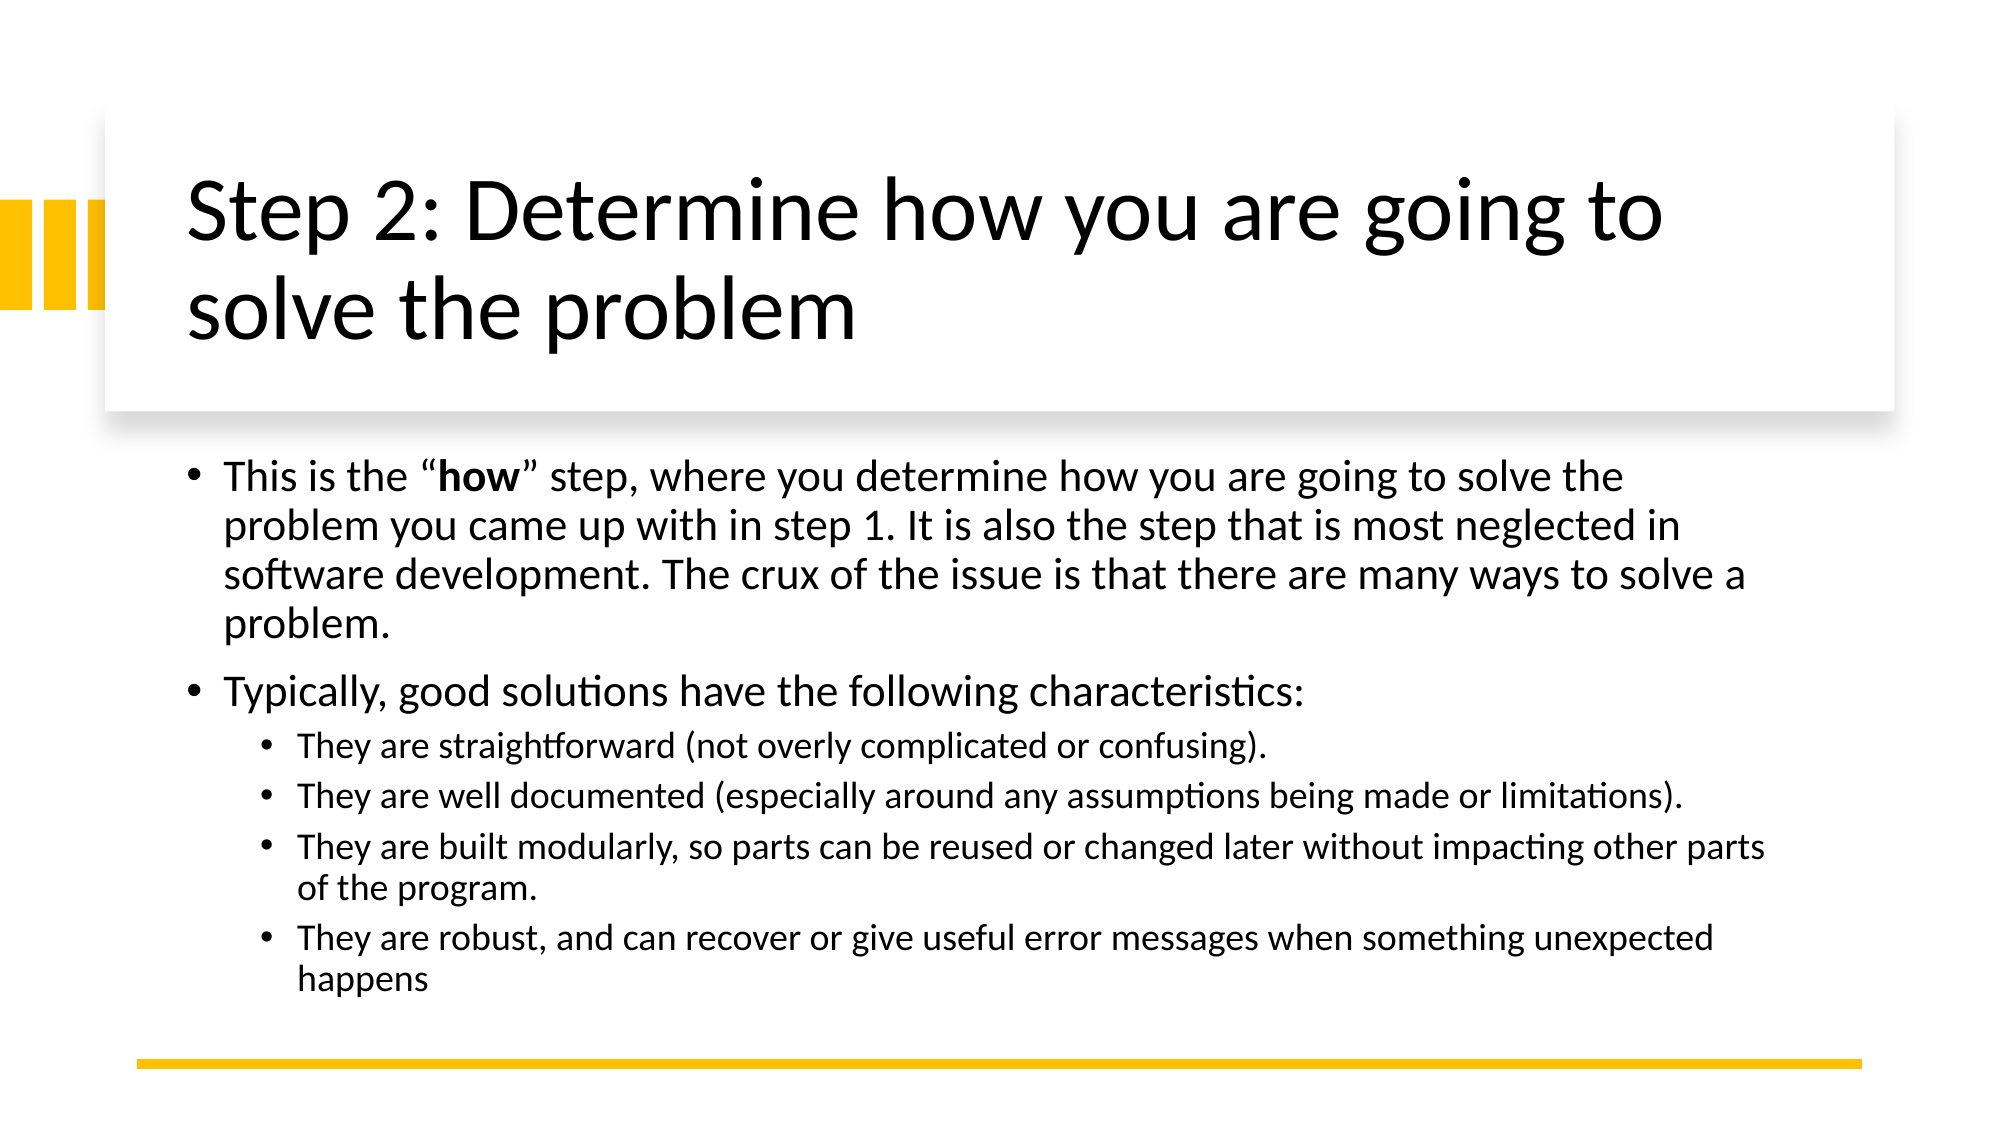

# Step 2: Determine how you are going to solve the problem

This is the “how” step, where you determine how you are going to solve the problem you came up with in step 1. It is also the step that is most neglected in software development. The crux of the issue is that there are many ways to solve a problem.
Typically, good solutions have the following characteristics:
They are straightforward (not overly complicated or confusing).
They are well documented (especially around any assumptions being made or limitations).
They are built modularly, so parts can be reused or changed later without impacting other parts of the program.
They are robust, and can recover or give useful error messages when something unexpected happens